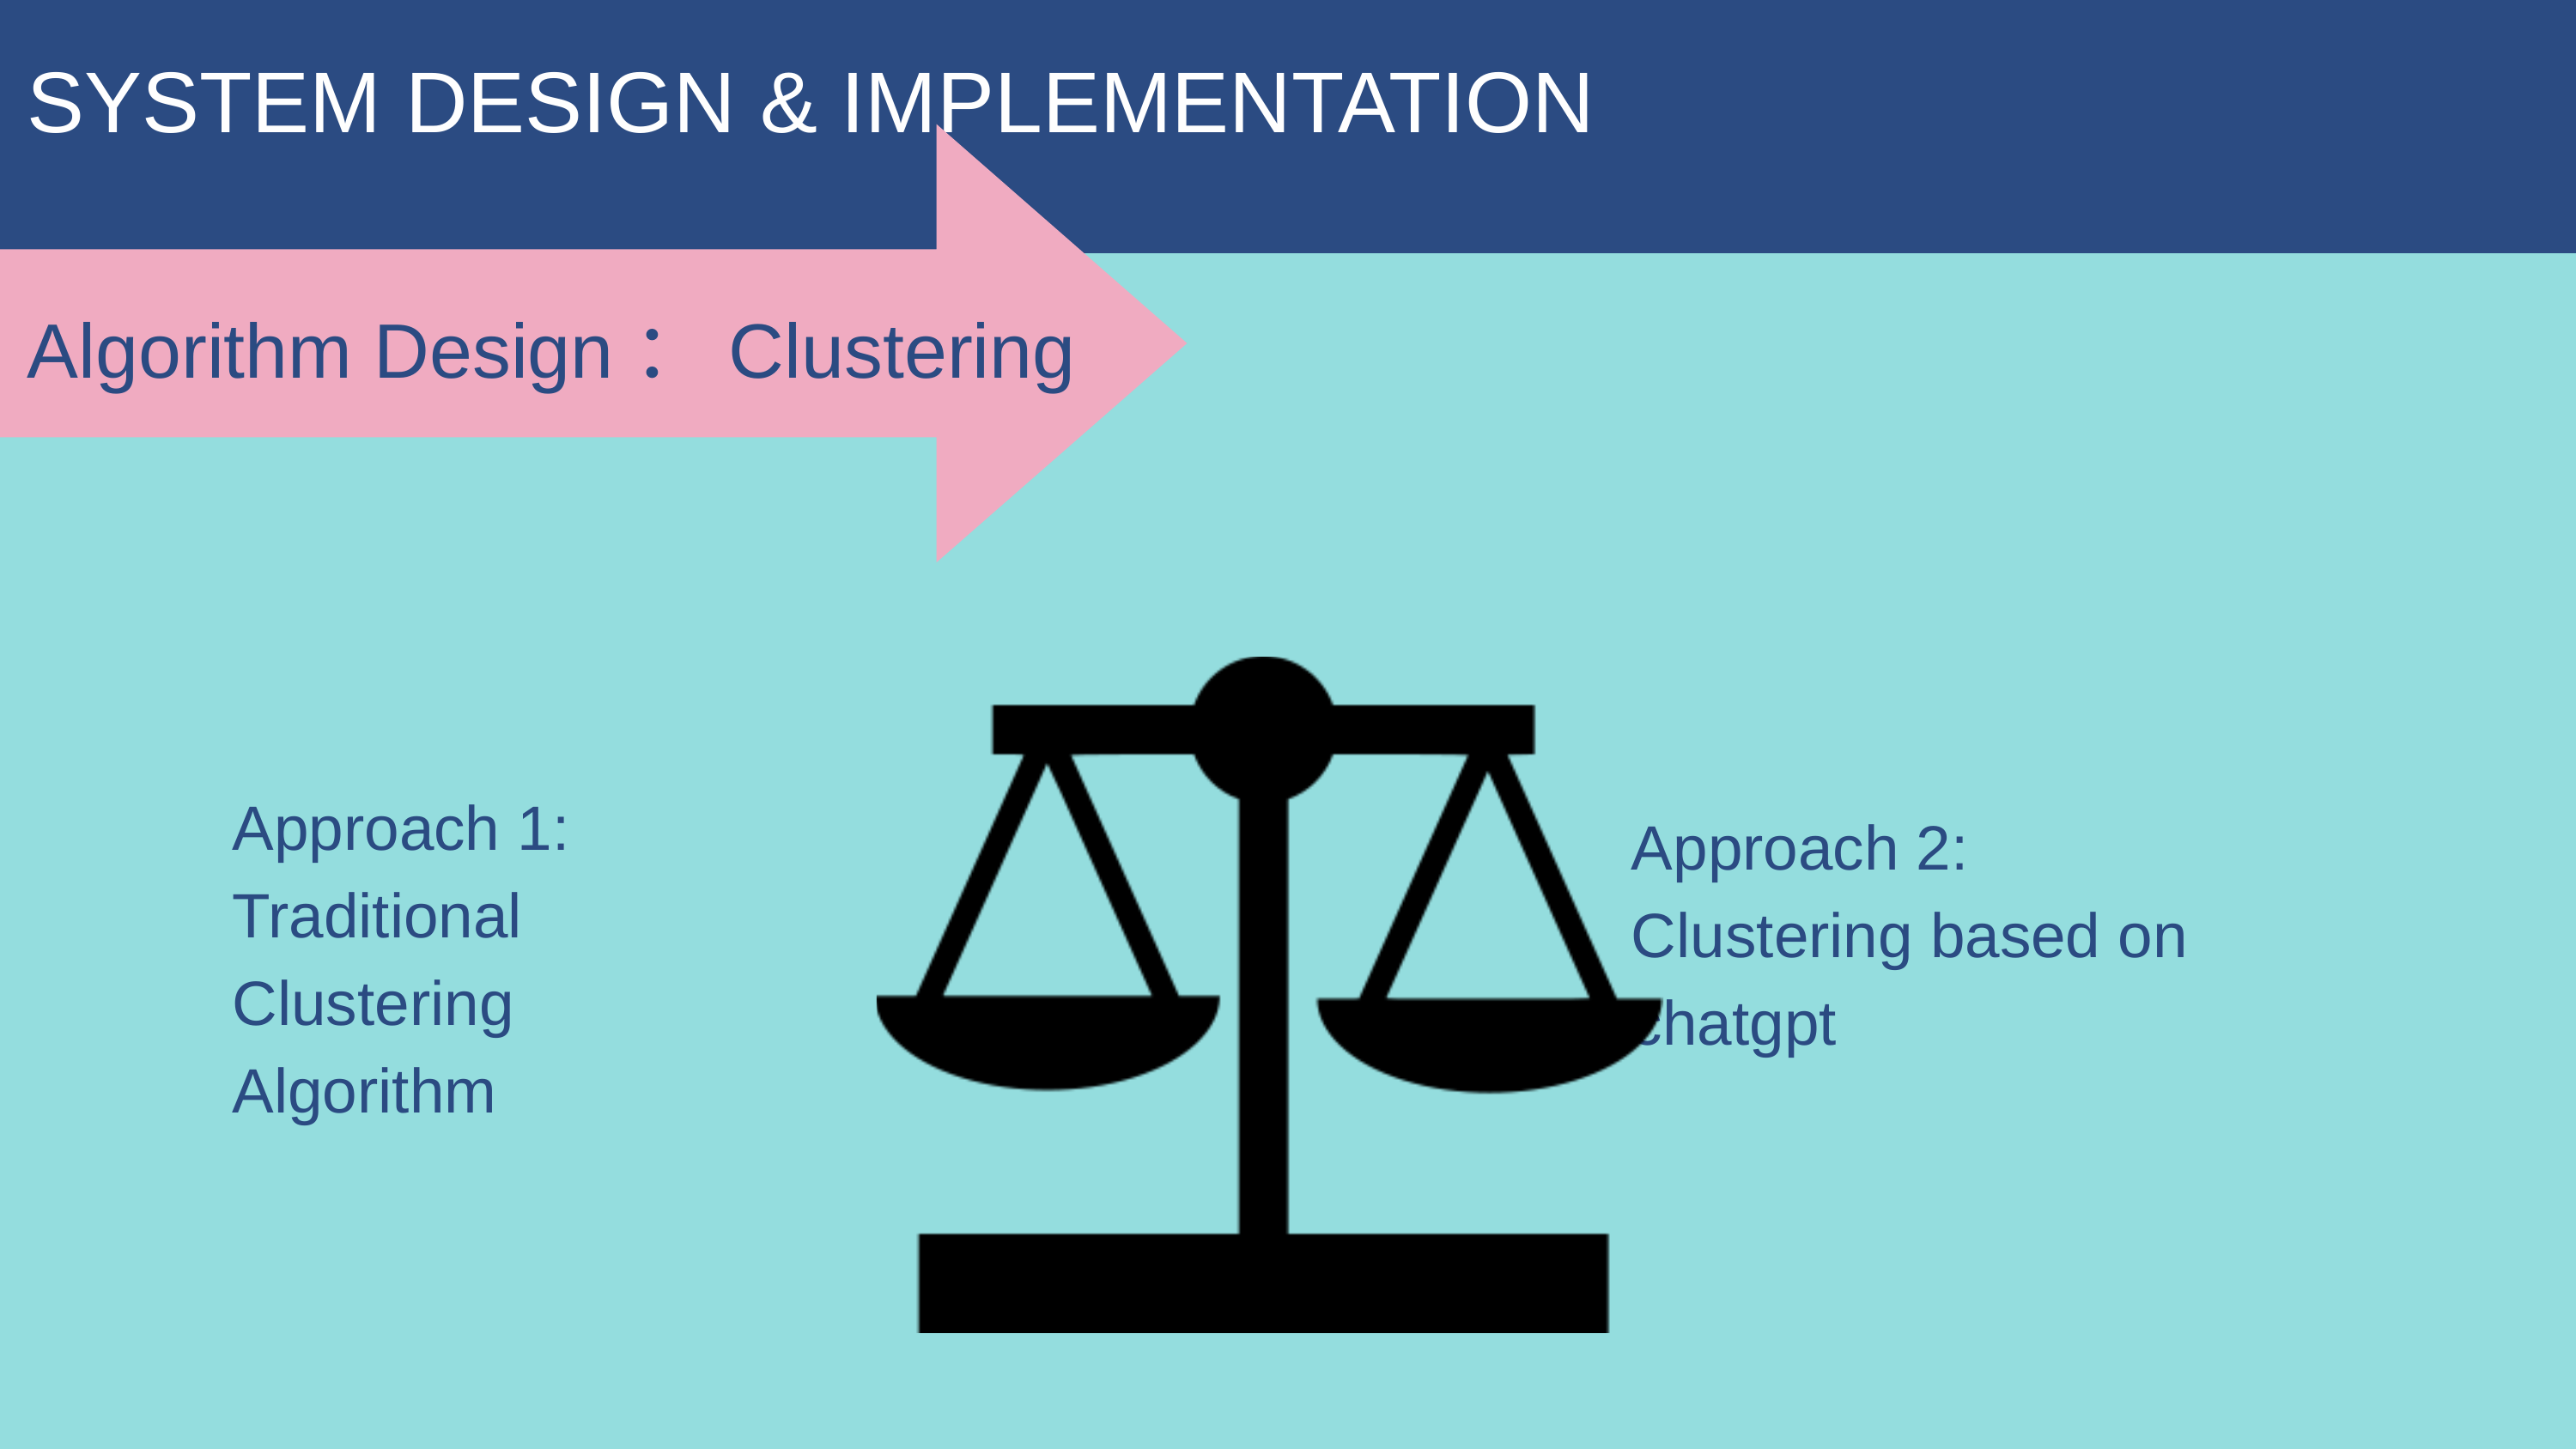

SYSTEM DESIGN & IMPLEMENTATION

Algorithm Design：Clustering

| Approach 1: Traditional Clustering Algorithm |
| --- |
| Approach 2: Clustering based on chatgpt |
| --- |